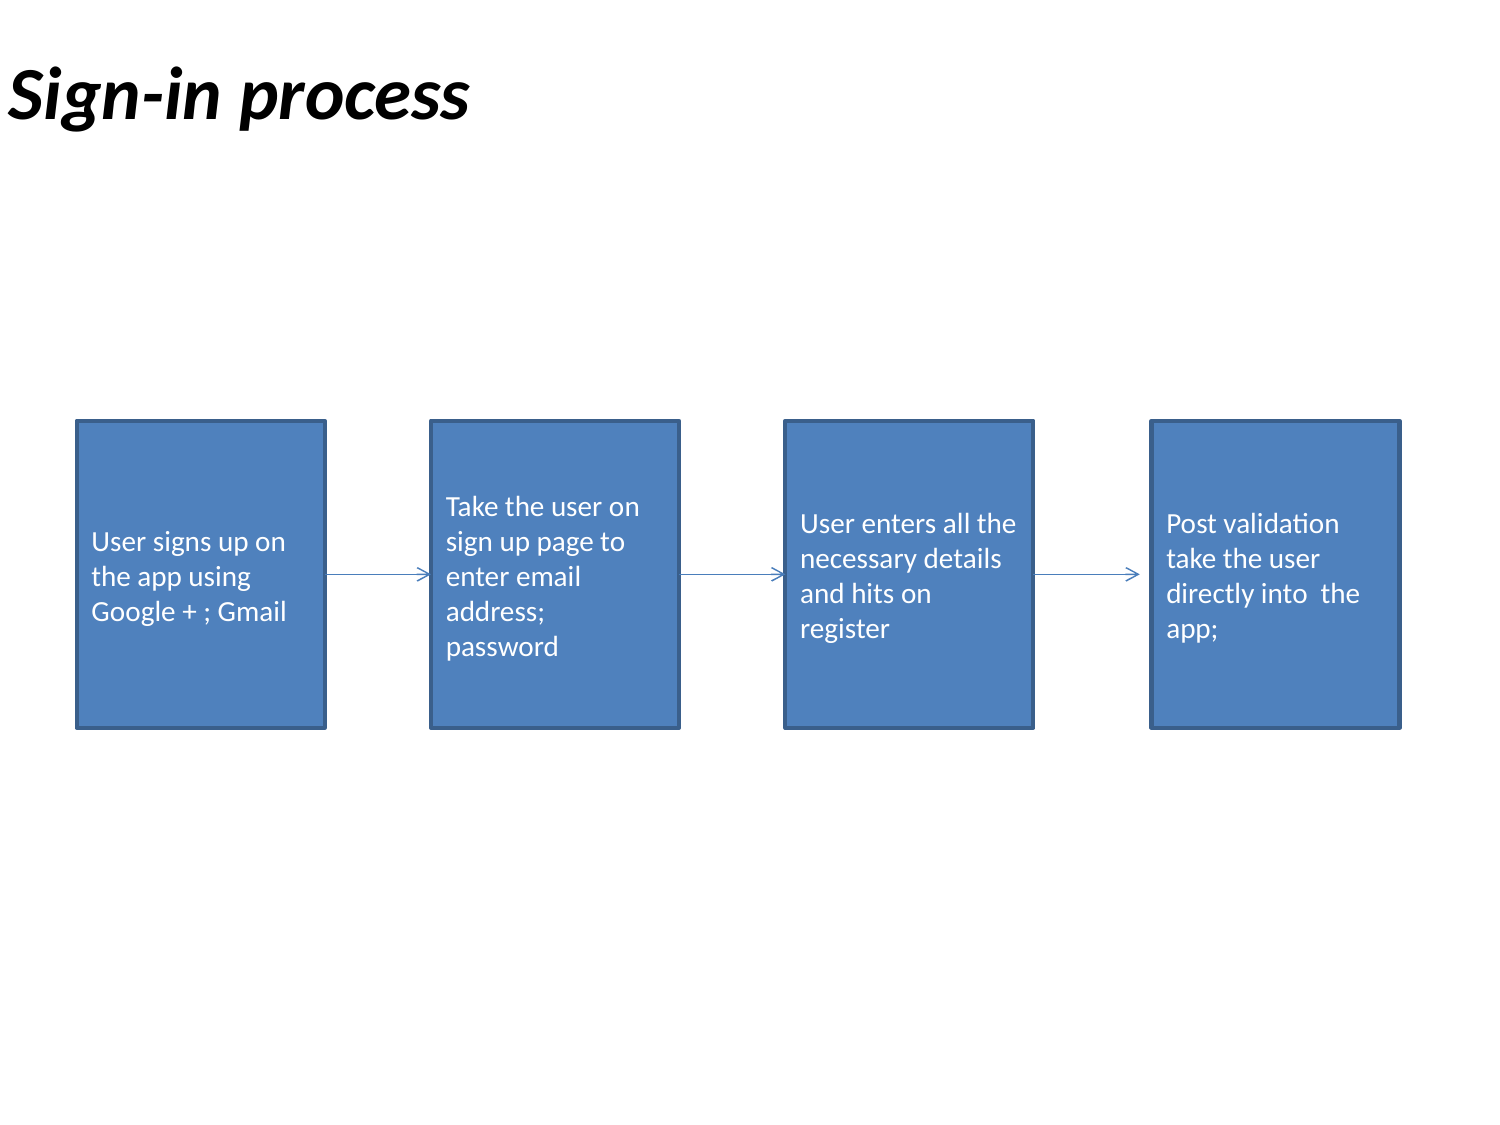

# Sign-in process
User signs up on the app using Google + ; Gmail
Take the user on sign up page to enter email address; password
User enters all the necessary details  and hits on register
Post validation take the user directly into  the app;